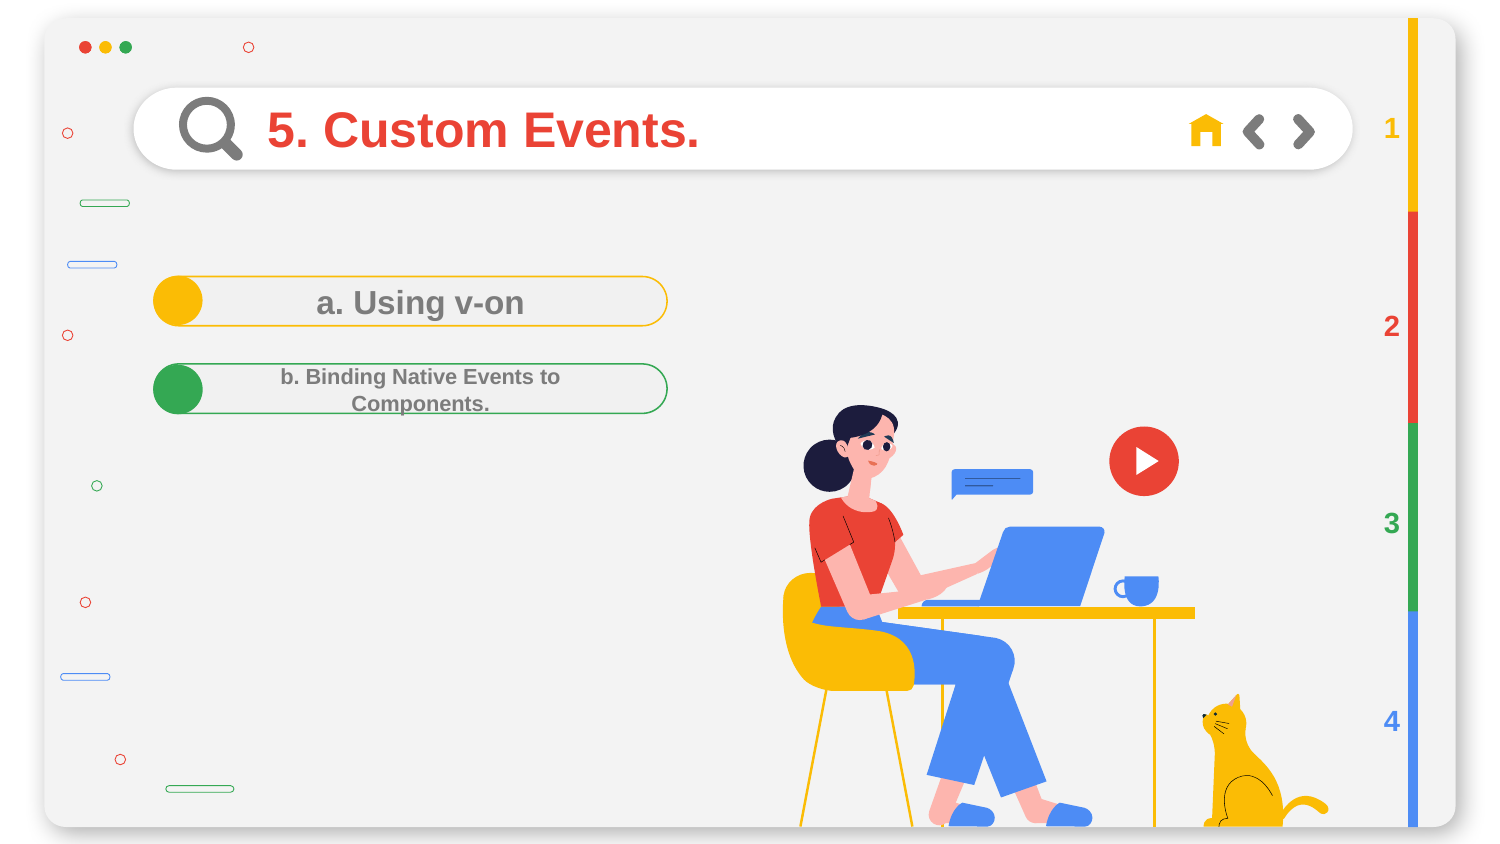

# 5. Custom Events.
1

a. Using v-on
2

b. Binding Native Events to Components.

3

4